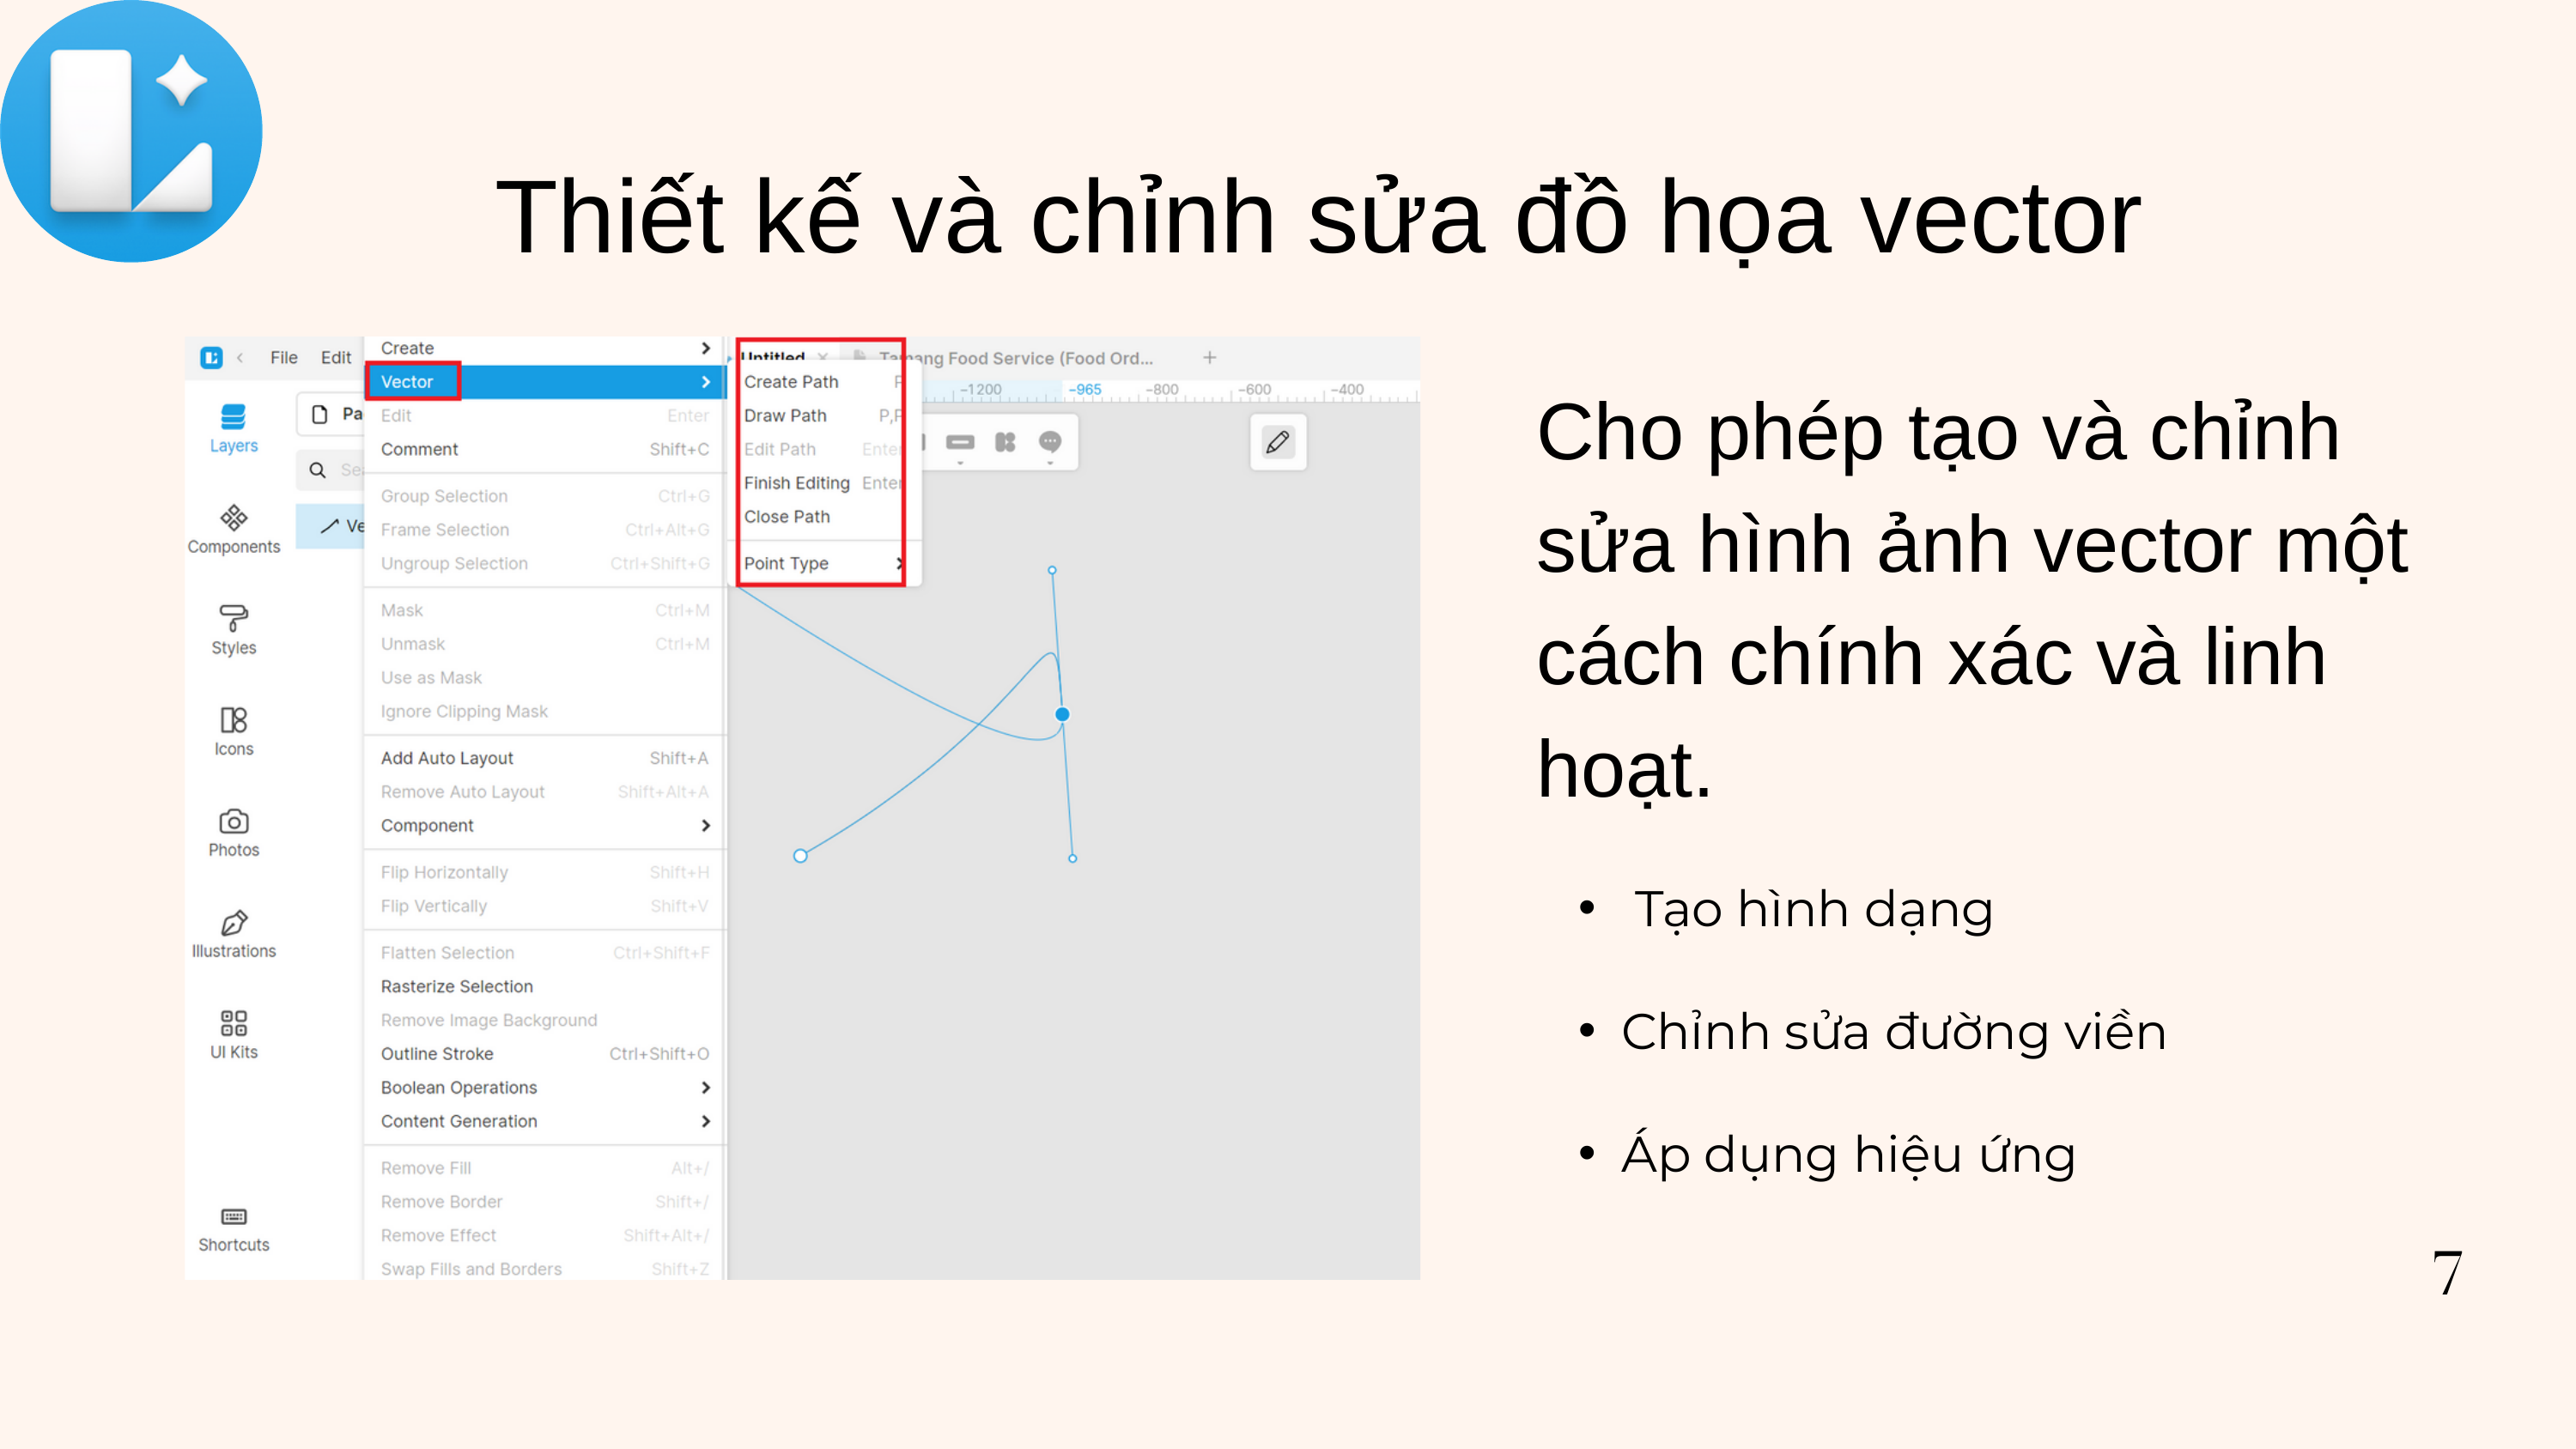

Thiết kế và chỉnh sửa đồ họa vector

Cho phép tạo và chỉnh sửa hình ảnh vector một cách chính xác và linh hoạt.
 Tạo hình dạng
Chỉnh sửa đường viền
Áp dụng hiệu ứng
7